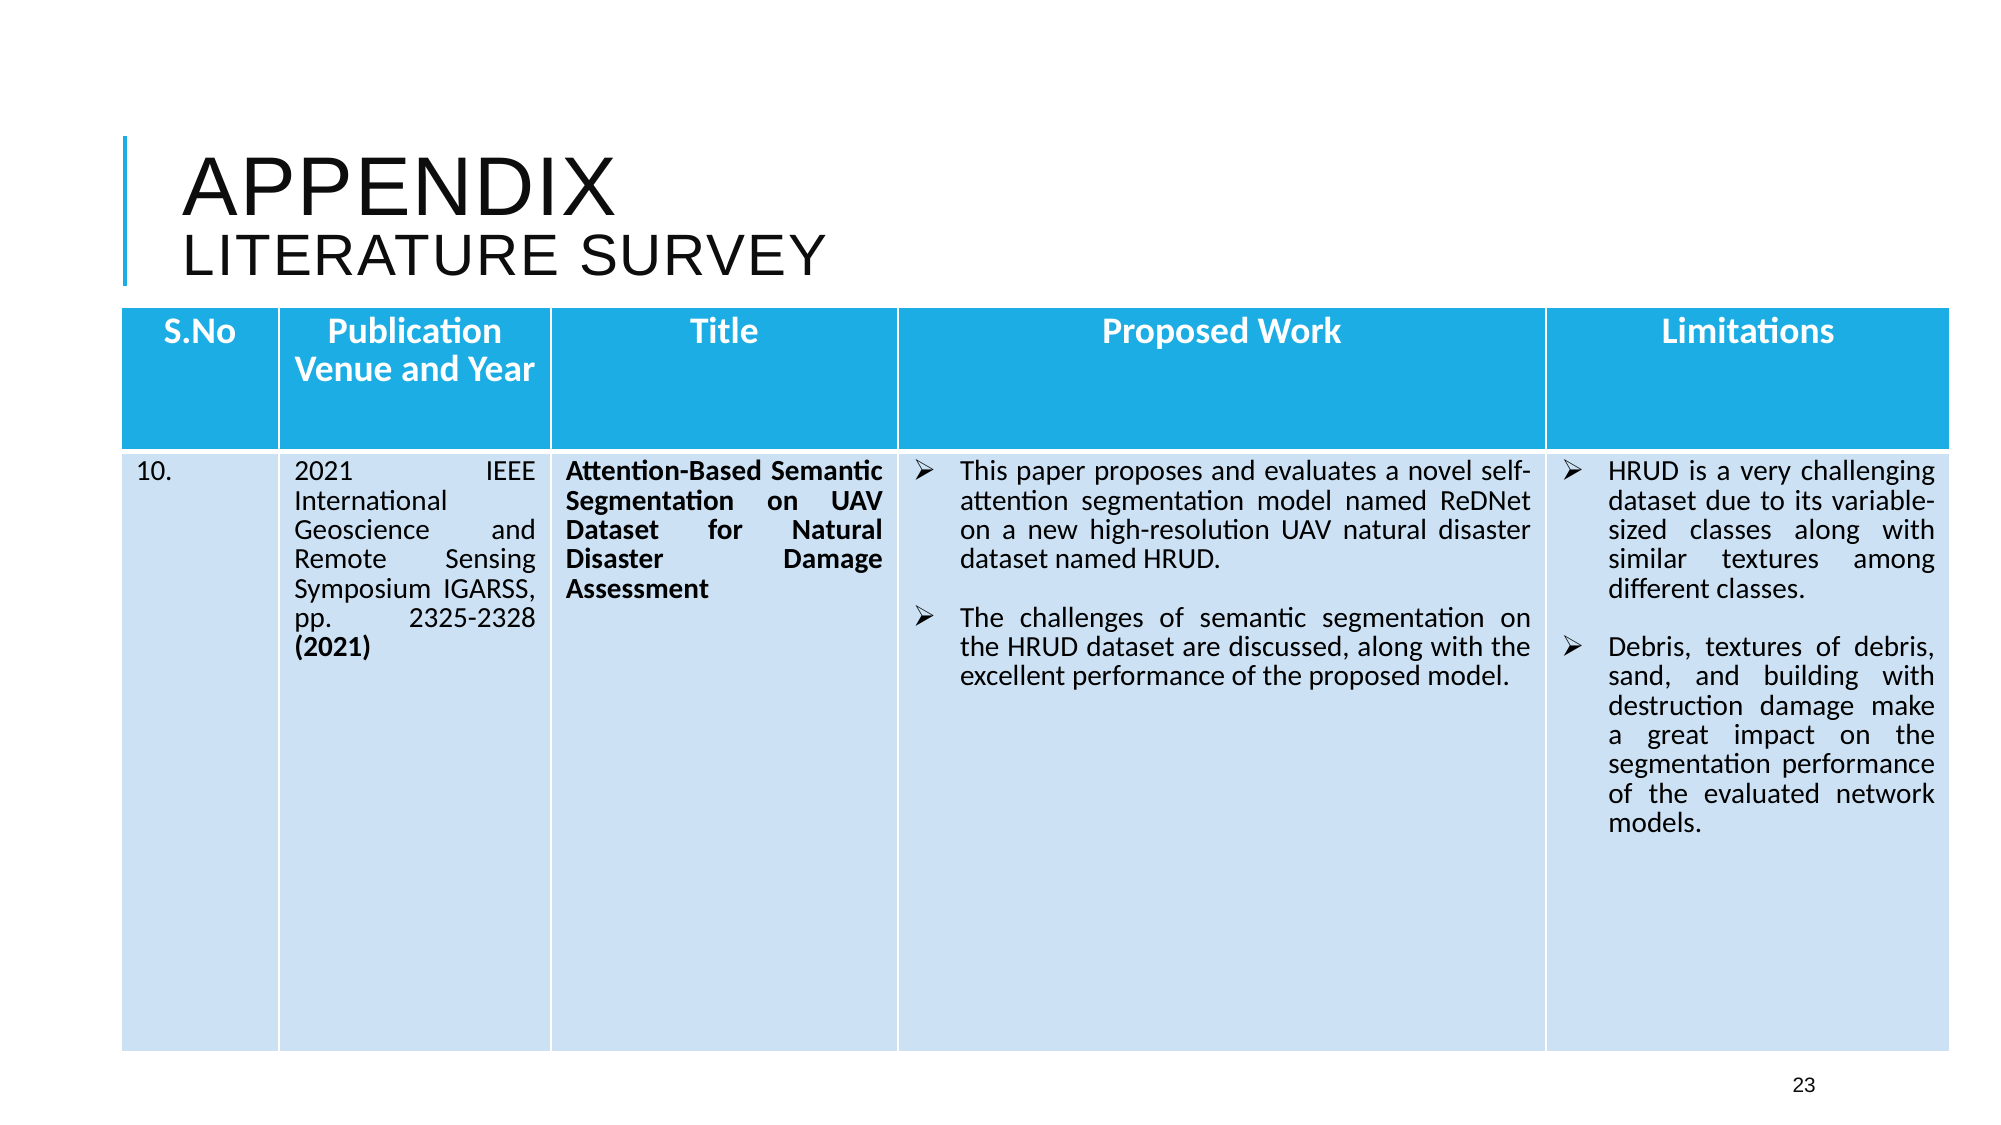

# Appendix LITERATURE SURVEY
| S.No | Publication Venue and Year | Title | Proposed Work | Limitations |
| --- | --- | --- | --- | --- |
| 10. | 2021 IEEE International Geoscience and Remote Sensing Symposium IGARSS, pp. 2325-2328 (2021) | Attention-Based Semantic Segmentation on UAV Dataset for Natural Disaster Damage Assessment | This paper proposes and evaluates a novel self-attention segmentation model named ReDNet on a new high-resolution UAV natural disaster dataset named HRUD. The challenges of semantic segmentation on the HRUD dataset are discussed, along with the excellent performance of the proposed model. | HRUD is a very challenging dataset due to its variable-sized classes along with similar textures among different classes. Debris, textures of debris, sand, and building with destruction damage make a great impact on the segmentation performance of the evaluated network models. |
23